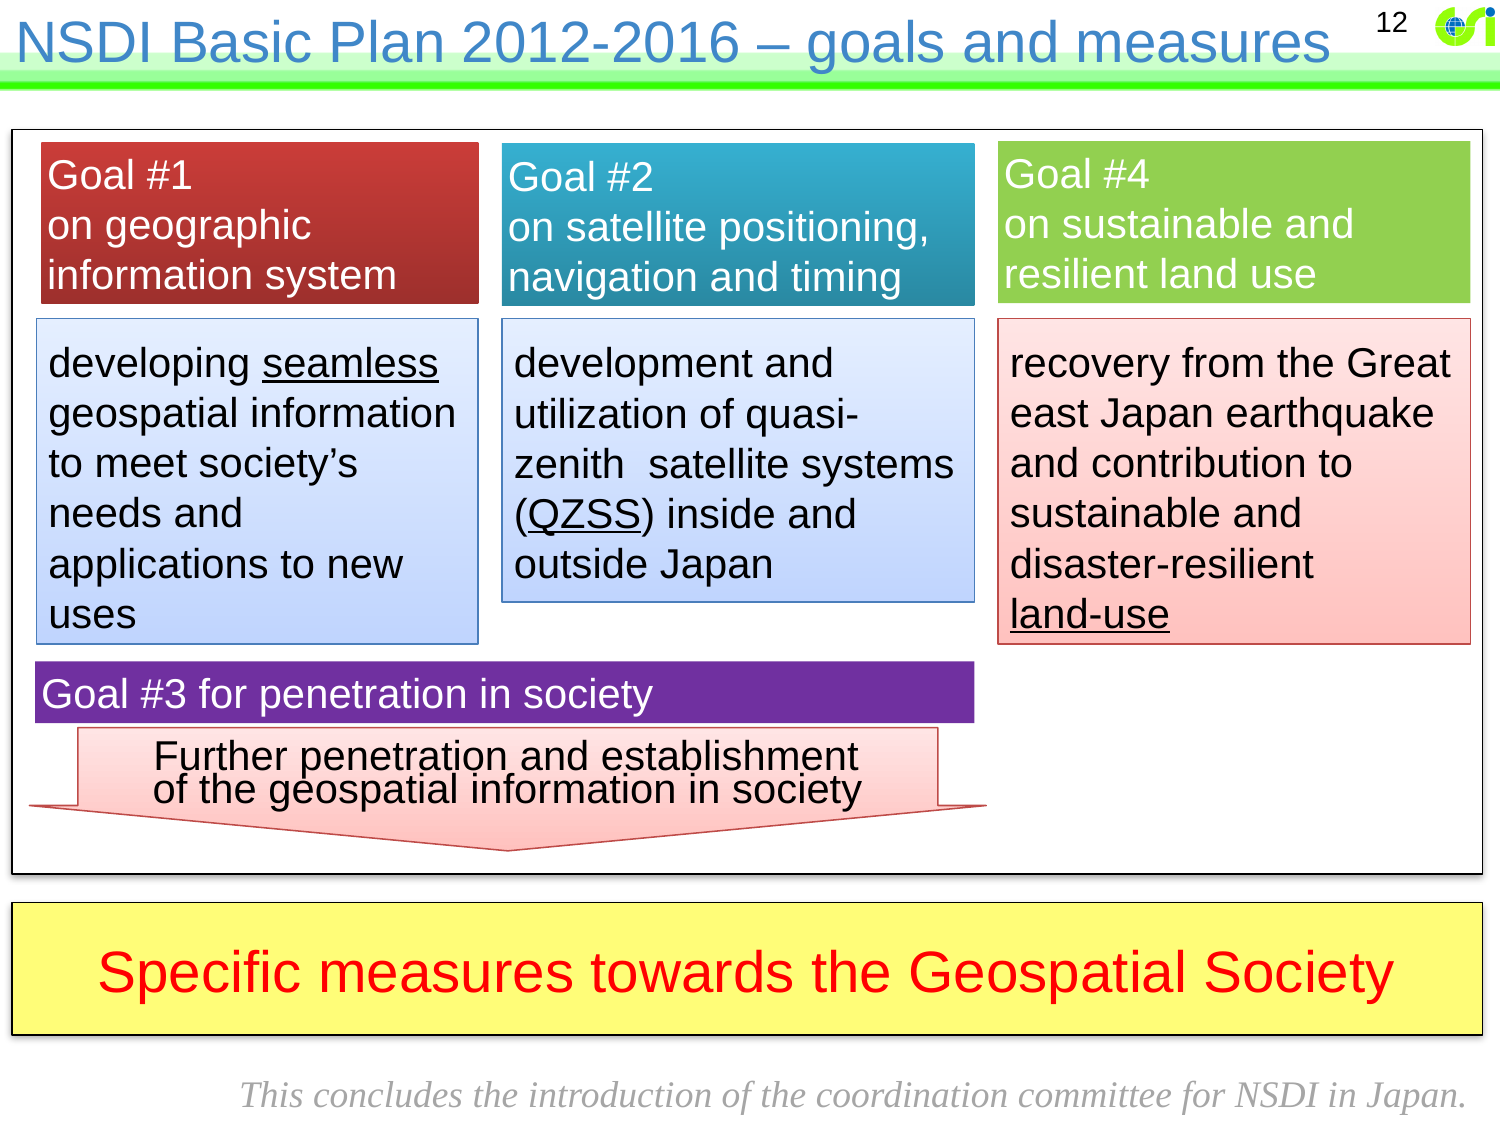

# NSDI Basic Plan 2012-2016 – goals and measures
12

Goal #4
on sustainable and resilient land use
Goal #1
on geographic information system
Goal #2
on satellite positioning, navigation and timing
developing seamless geospatial information to meet society’s needs and applications to new uses
development and utilization of quasi-zenith  satellite systems (QZSS) inside and outside Japan
recovery from the Great east Japan earthquake and contribution to sustainable and disaster-resilient
land-use
Goal #3 for penetration in society
 Further penetration and establishment
of the geospatial information in society
Specific measures towards the Geospatial Society
This concludes the introduction of the coordination committee for NSDI in Japan.